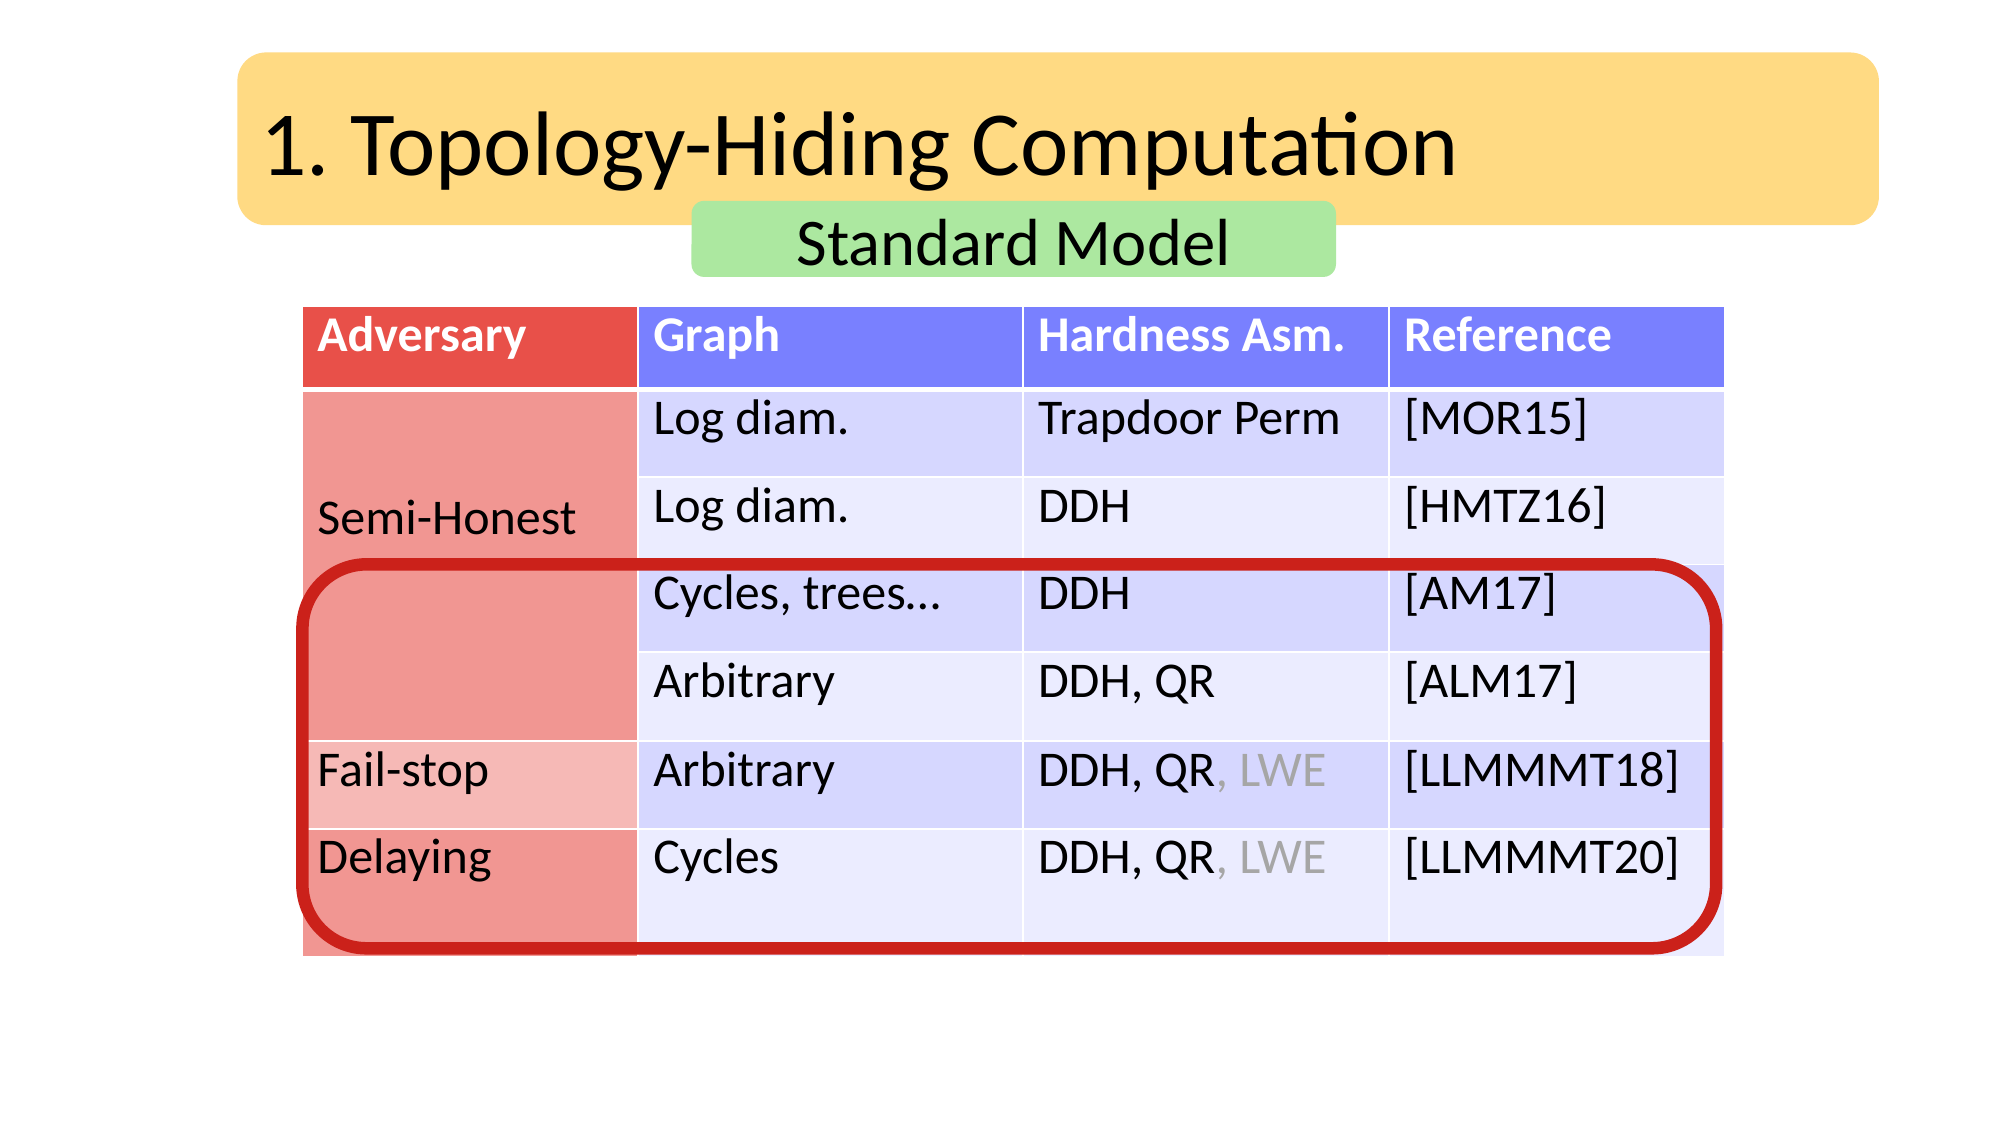

1. Topology-Hiding Computation
Standard Model
| Adversary | Graph | Hardness Asm. | Reference |
| --- | --- | --- | --- |
| Semi-Honest | Log diam. | Trapdoor Perm | [MOR15] |
|  | Log diam. | DDH | [HMTZ16] |
|  | Cycles, trees… | DDH | [AM17] |
|  | Arbitrary | DDH, QR | [ALM17] |
| Fail-stop | Arbitrary | DDH, QR, LWE | [LLMMMT18] |
| Delaying | Cycles | DDH, QR, LWE | [LLMMMT20] |